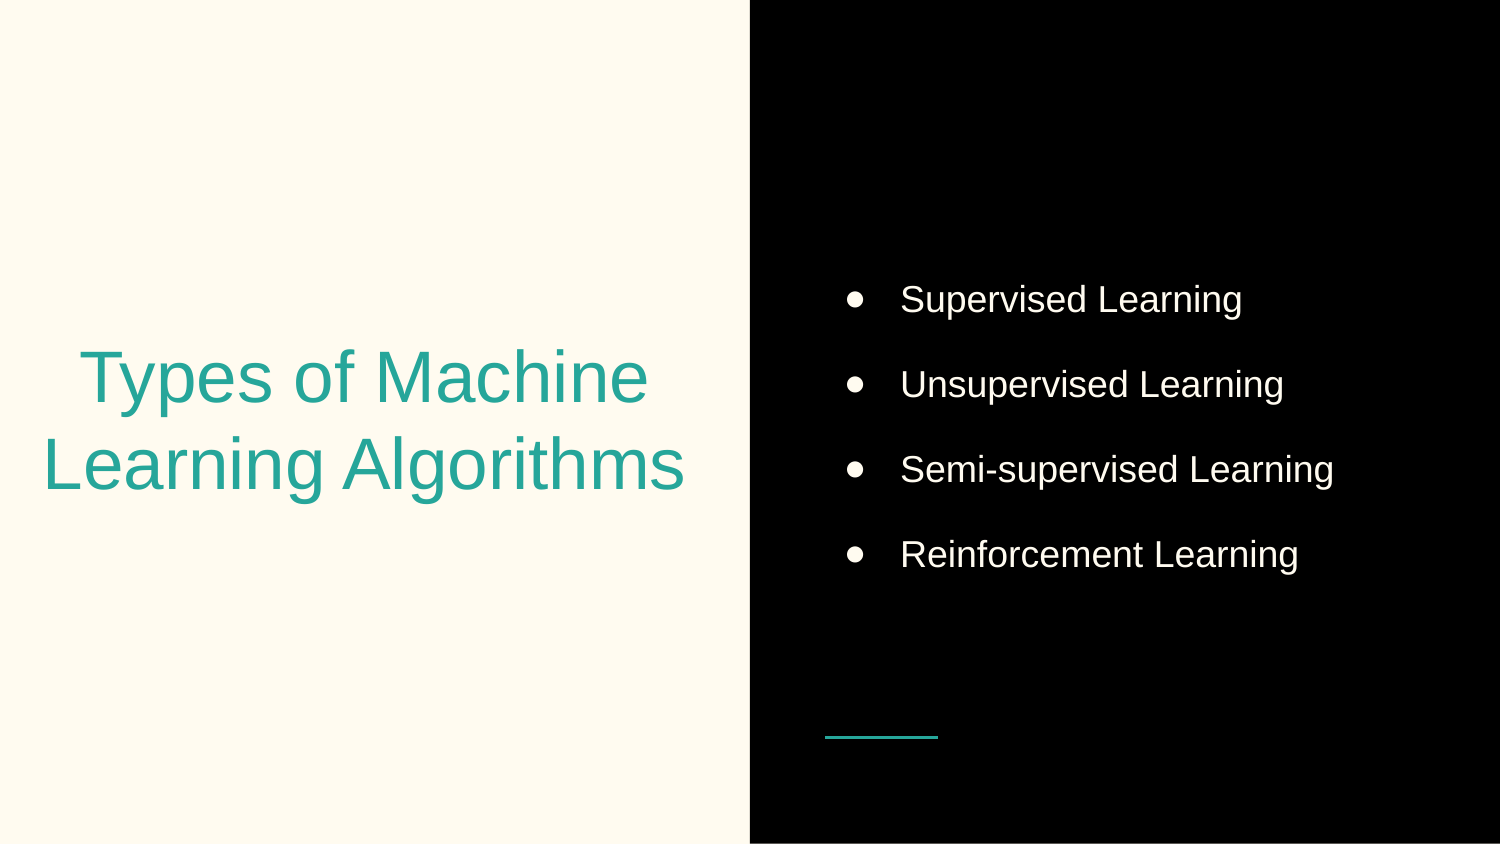

Supervised Learning
Unsupervised Learning
Semi-supervised Learning
Reinforcement Learning
# Types of Machine Learning Algorithms